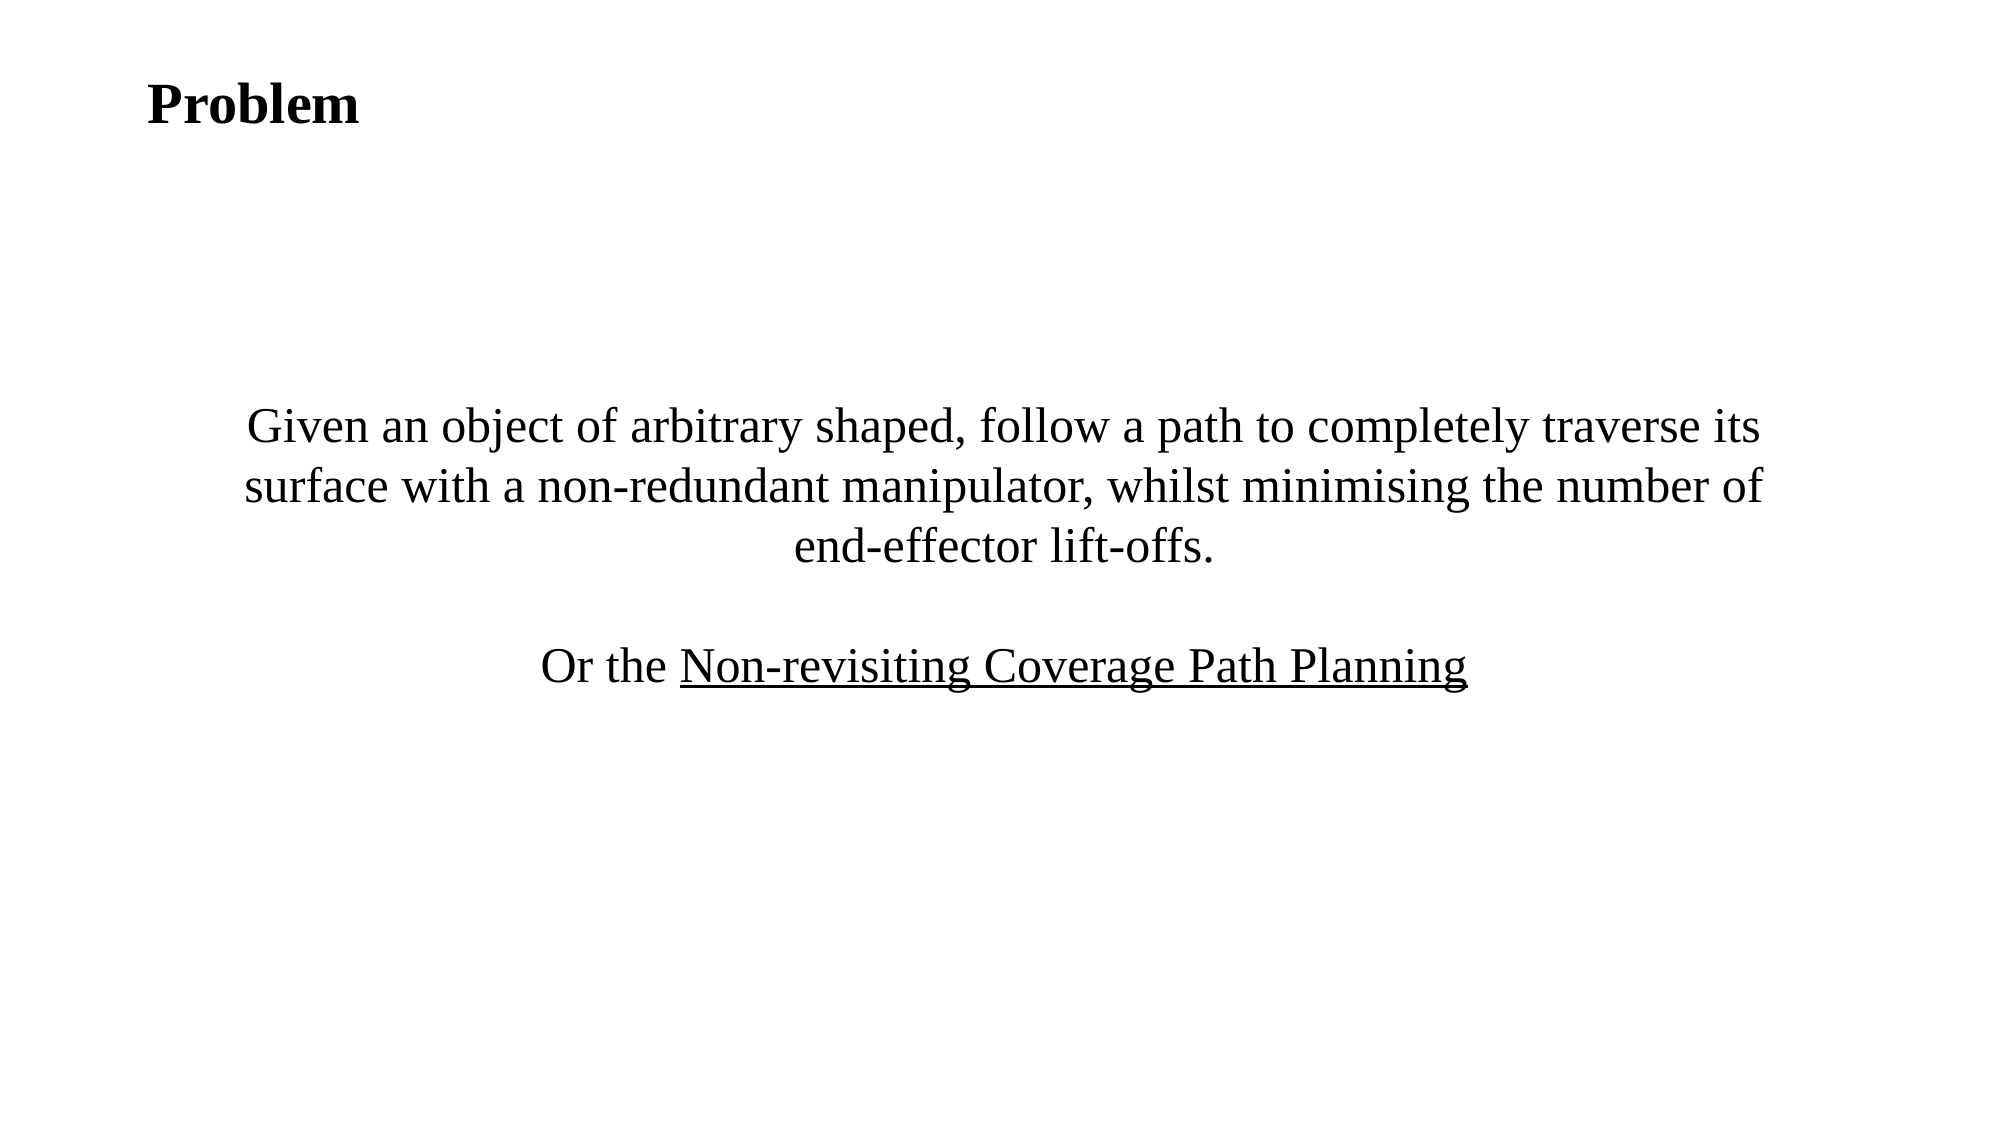

# Problem
Given an object of arbitrary shaped, follow a path to completely traverse its surface with a non-redundant manipulator, whilst minimising the number of end-effector lift-offs.

Or the Non-revisiting Coverage Path Planning